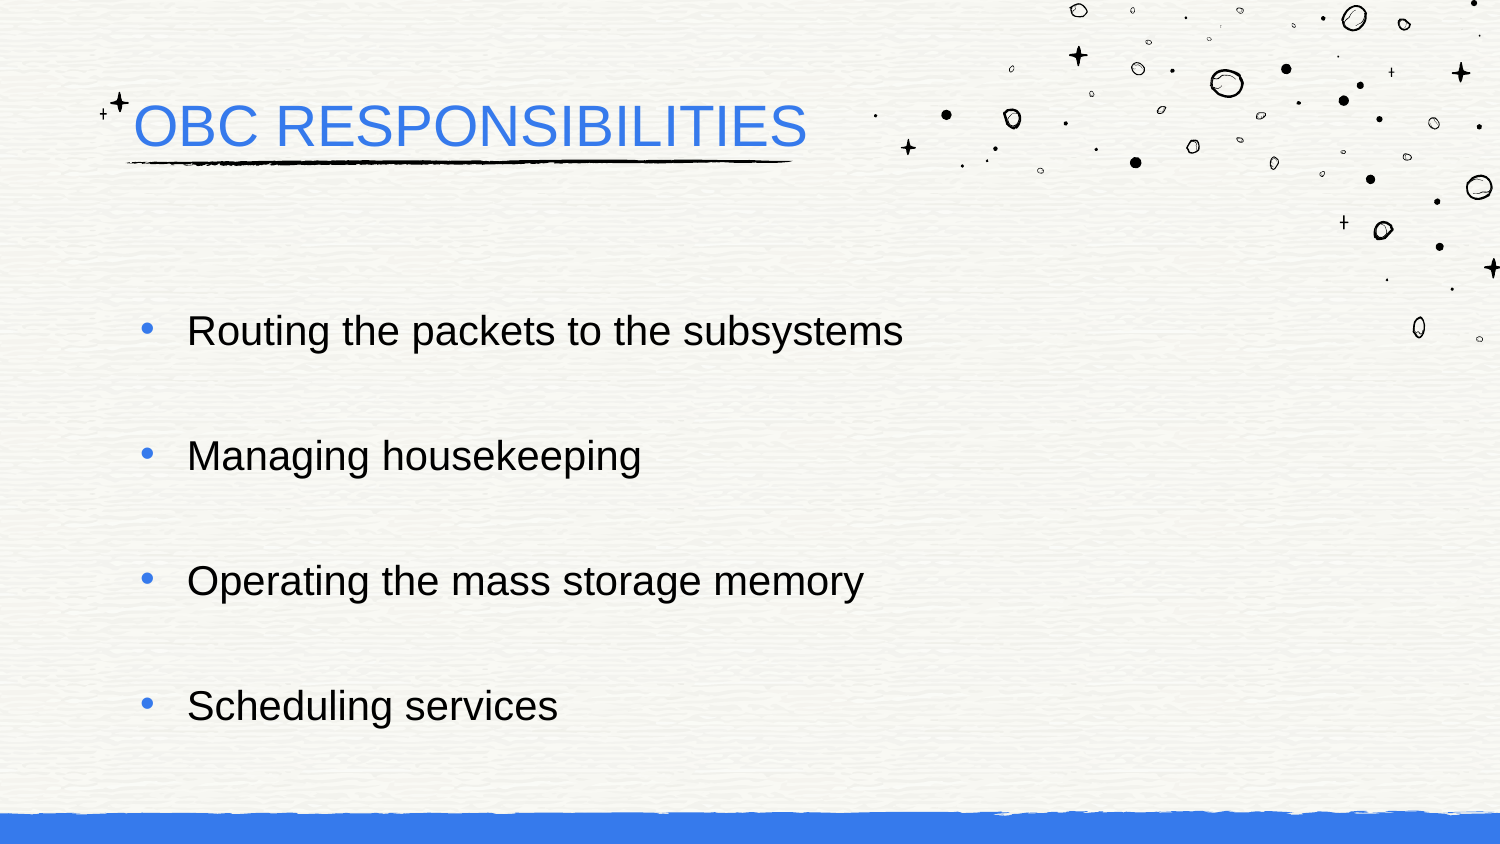

# OBC RESPONSIBILITIES

Routing the packets to the subsystems
Managing housekeeping
Operating the mass storage memory
Scheduling services